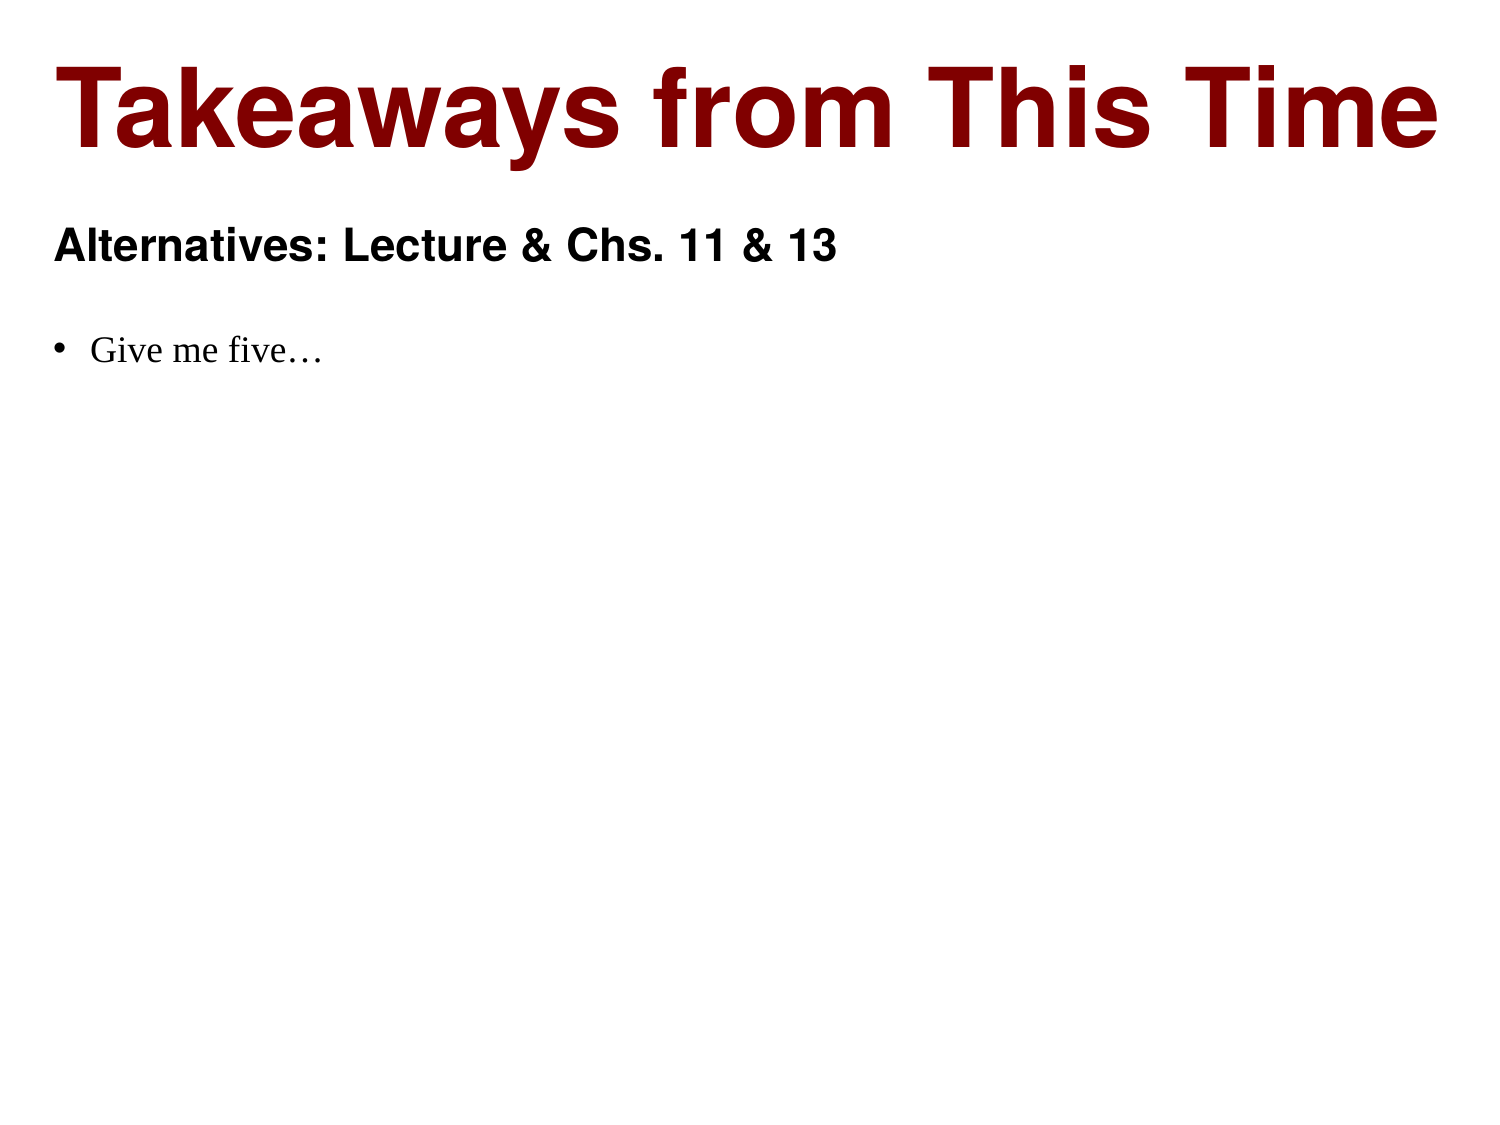

Takeaways from This Time
Alternatives: Lecture & Chs. 11 & 13

Give me five…